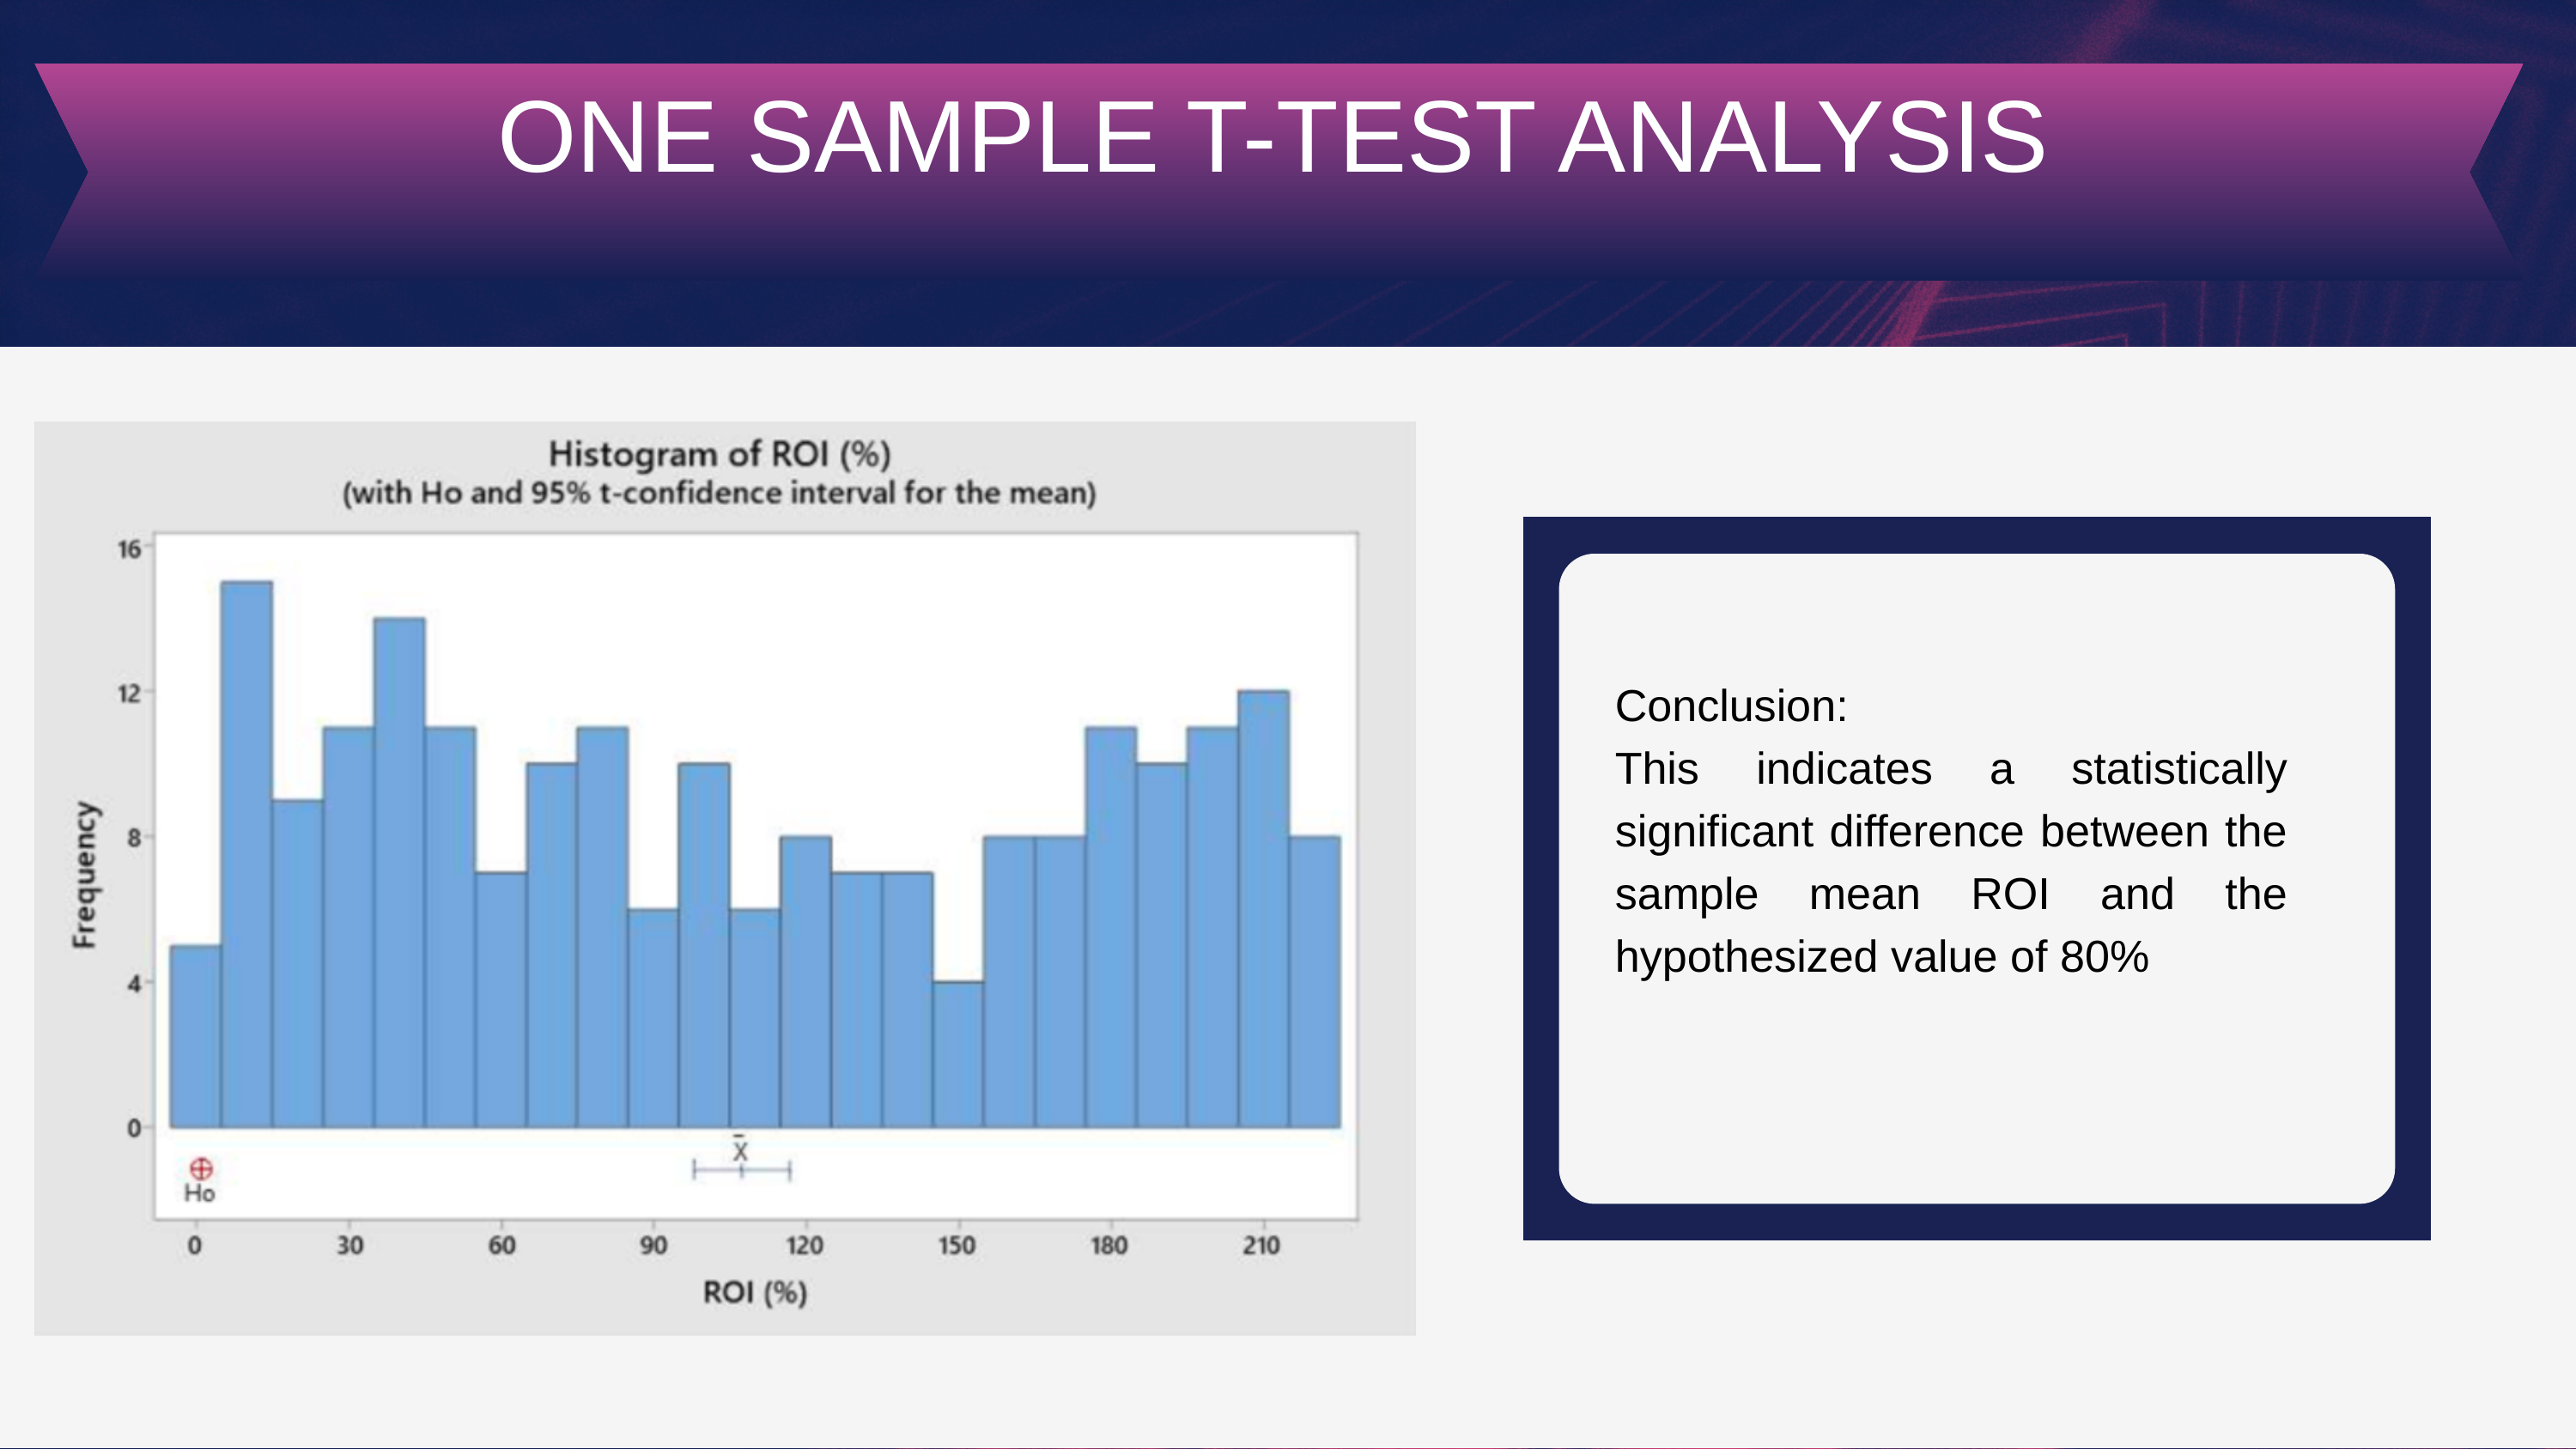

ONE SAMPLE T-TEST ANALYSIS

Conclusion:
This indicates a statistically significant difference between the sample mean ROI and the hypothesized value of 80%